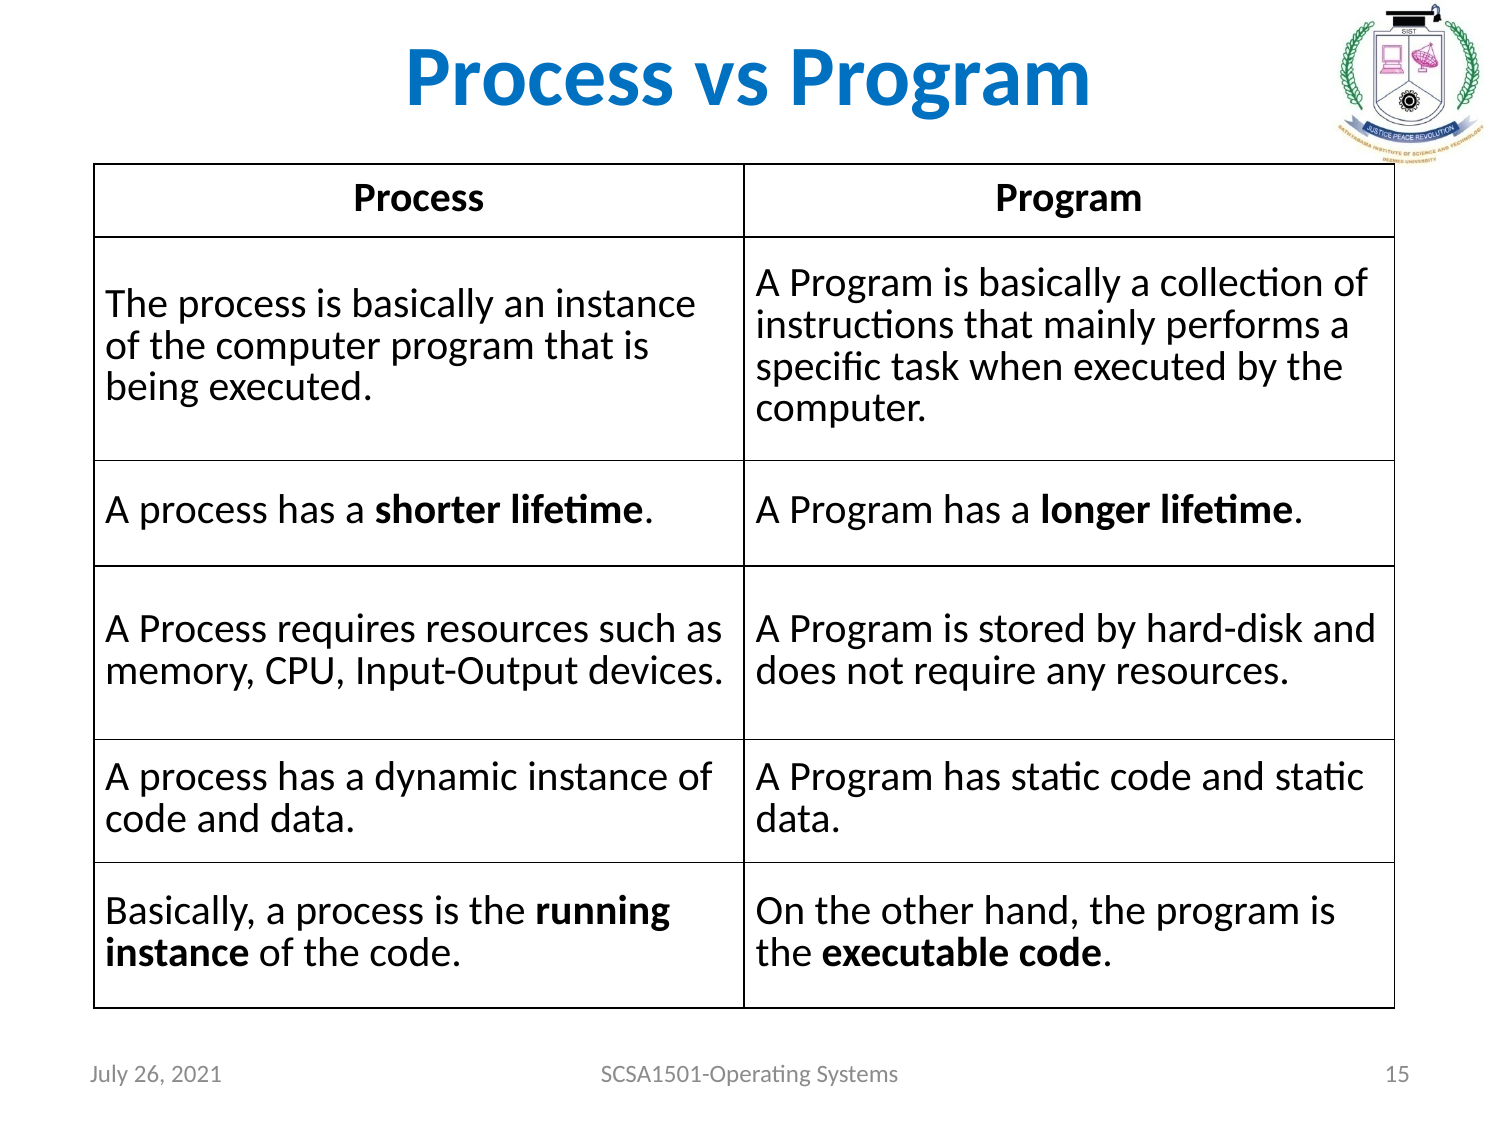

# Process vs Program
| Process | Program |
| --- | --- |
| The process is basically an instance of the computer program that is being executed. | A Program is basically a collection of instructions that mainly performs a specific task when executed by the computer. |
| A process has a shorter lifetime. | A Program has a longer lifetime. |
| A Process requires resources such as memory, CPU, Input-Output devices. | A Program is stored by hard-disk and does not require any resources. |
| A process has a dynamic instance of code and data. | A Program has static code and static data. |
| Basically, a process is the running instance of the code. | On the other hand, the program is the executable code. |
July 26, 2021
SCSA1501-Operating Systems
15